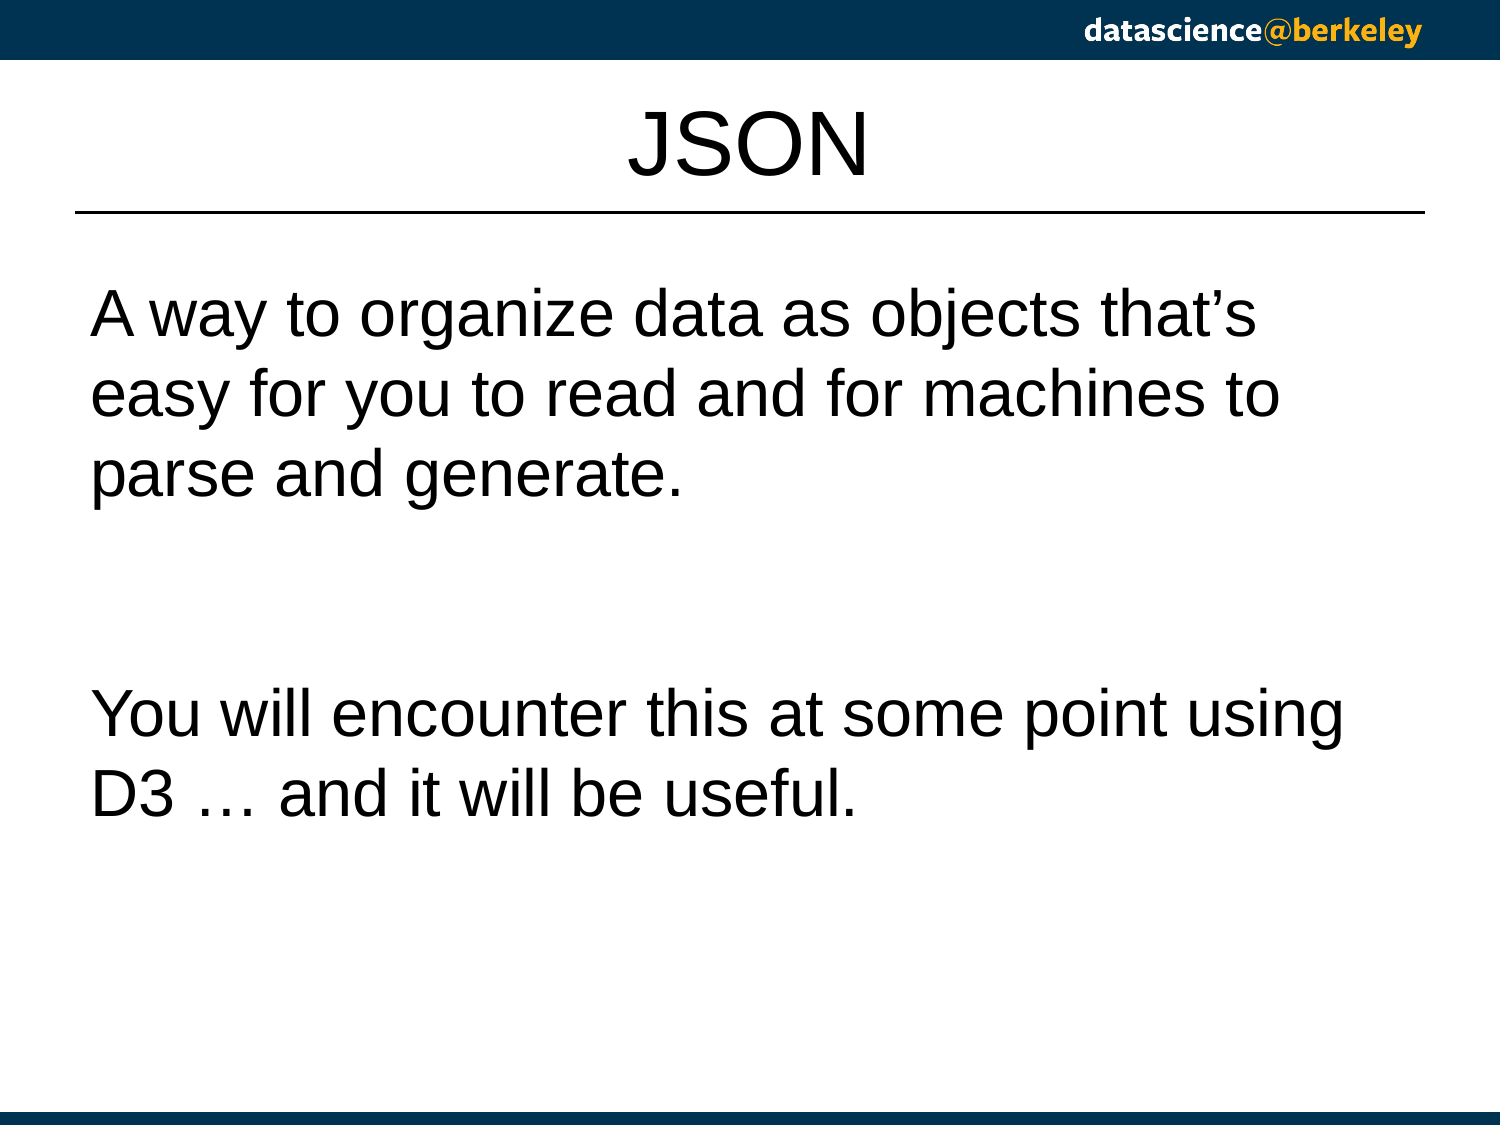

# JSON
A way to organize data as objects that’s easy for you to read and for machines to parse and generate.

You will encounter this at some point using D3 … and it will be useful.